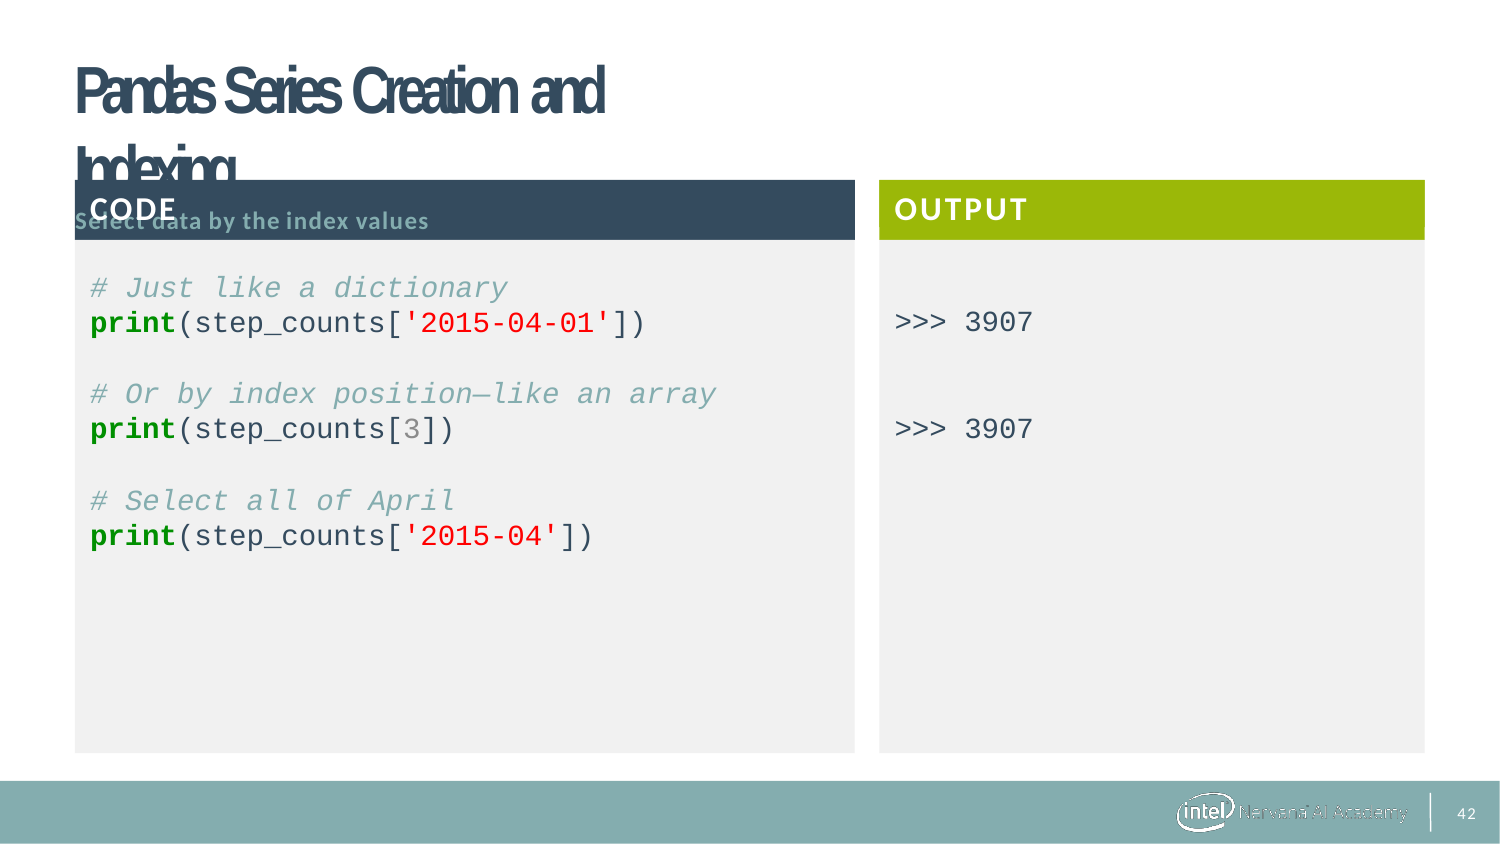

# Pandas Series Creation and Indexing
Select data by the index values

OUTPUT
CODE

# Just like a dictionary
print(step_counts['2015-04-01'])

# Or by index position—like an array
print(step_counts[3])

# Select all of April
print(step_counts['2015-04'])

>>> 3907

>>> 3907
42